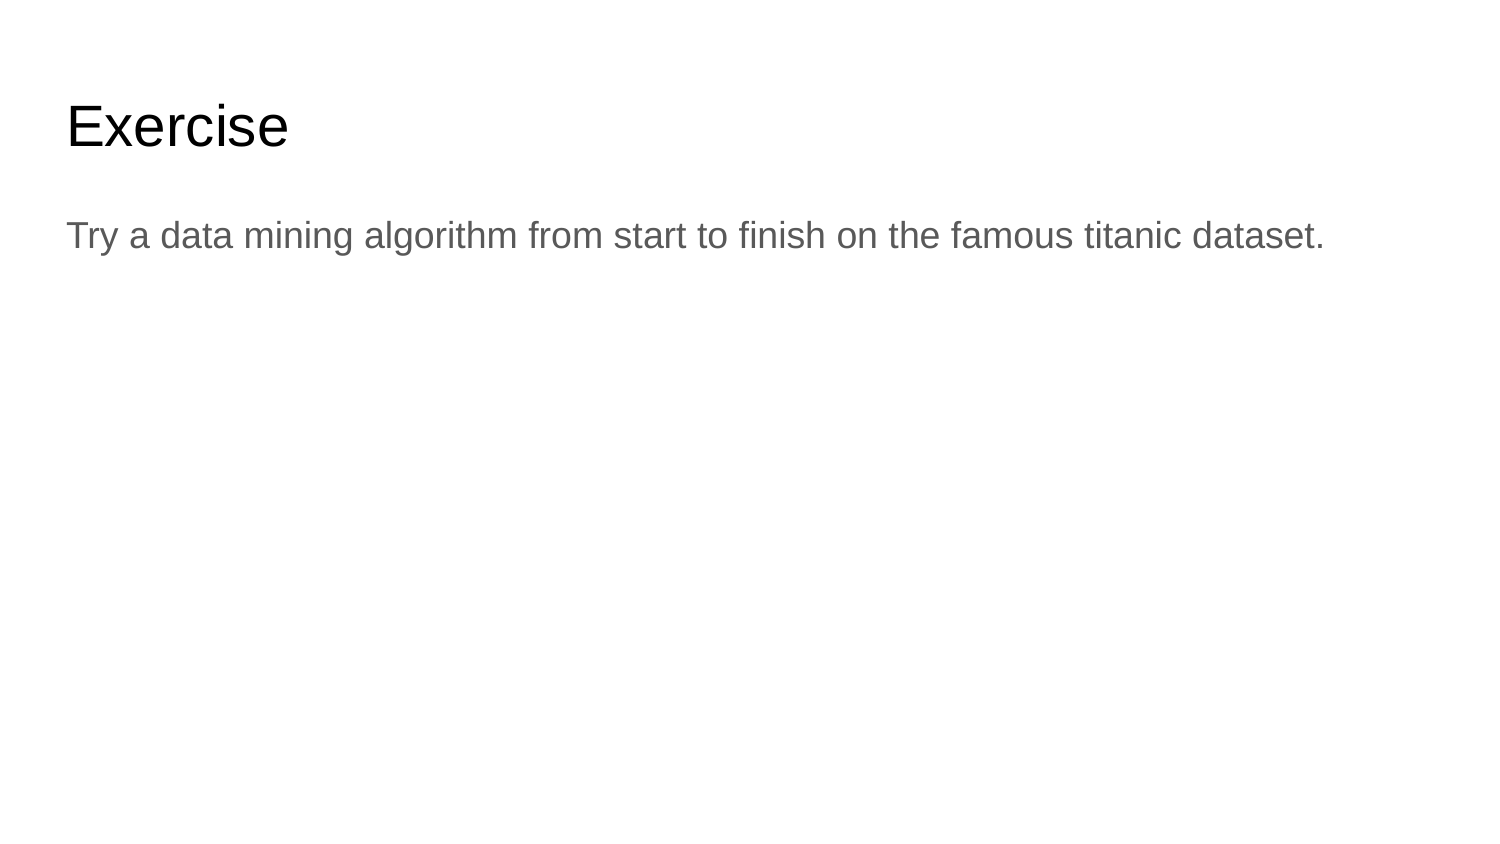

# Exercise
Try a data mining algorithm from start to finish on the famous titanic dataset.